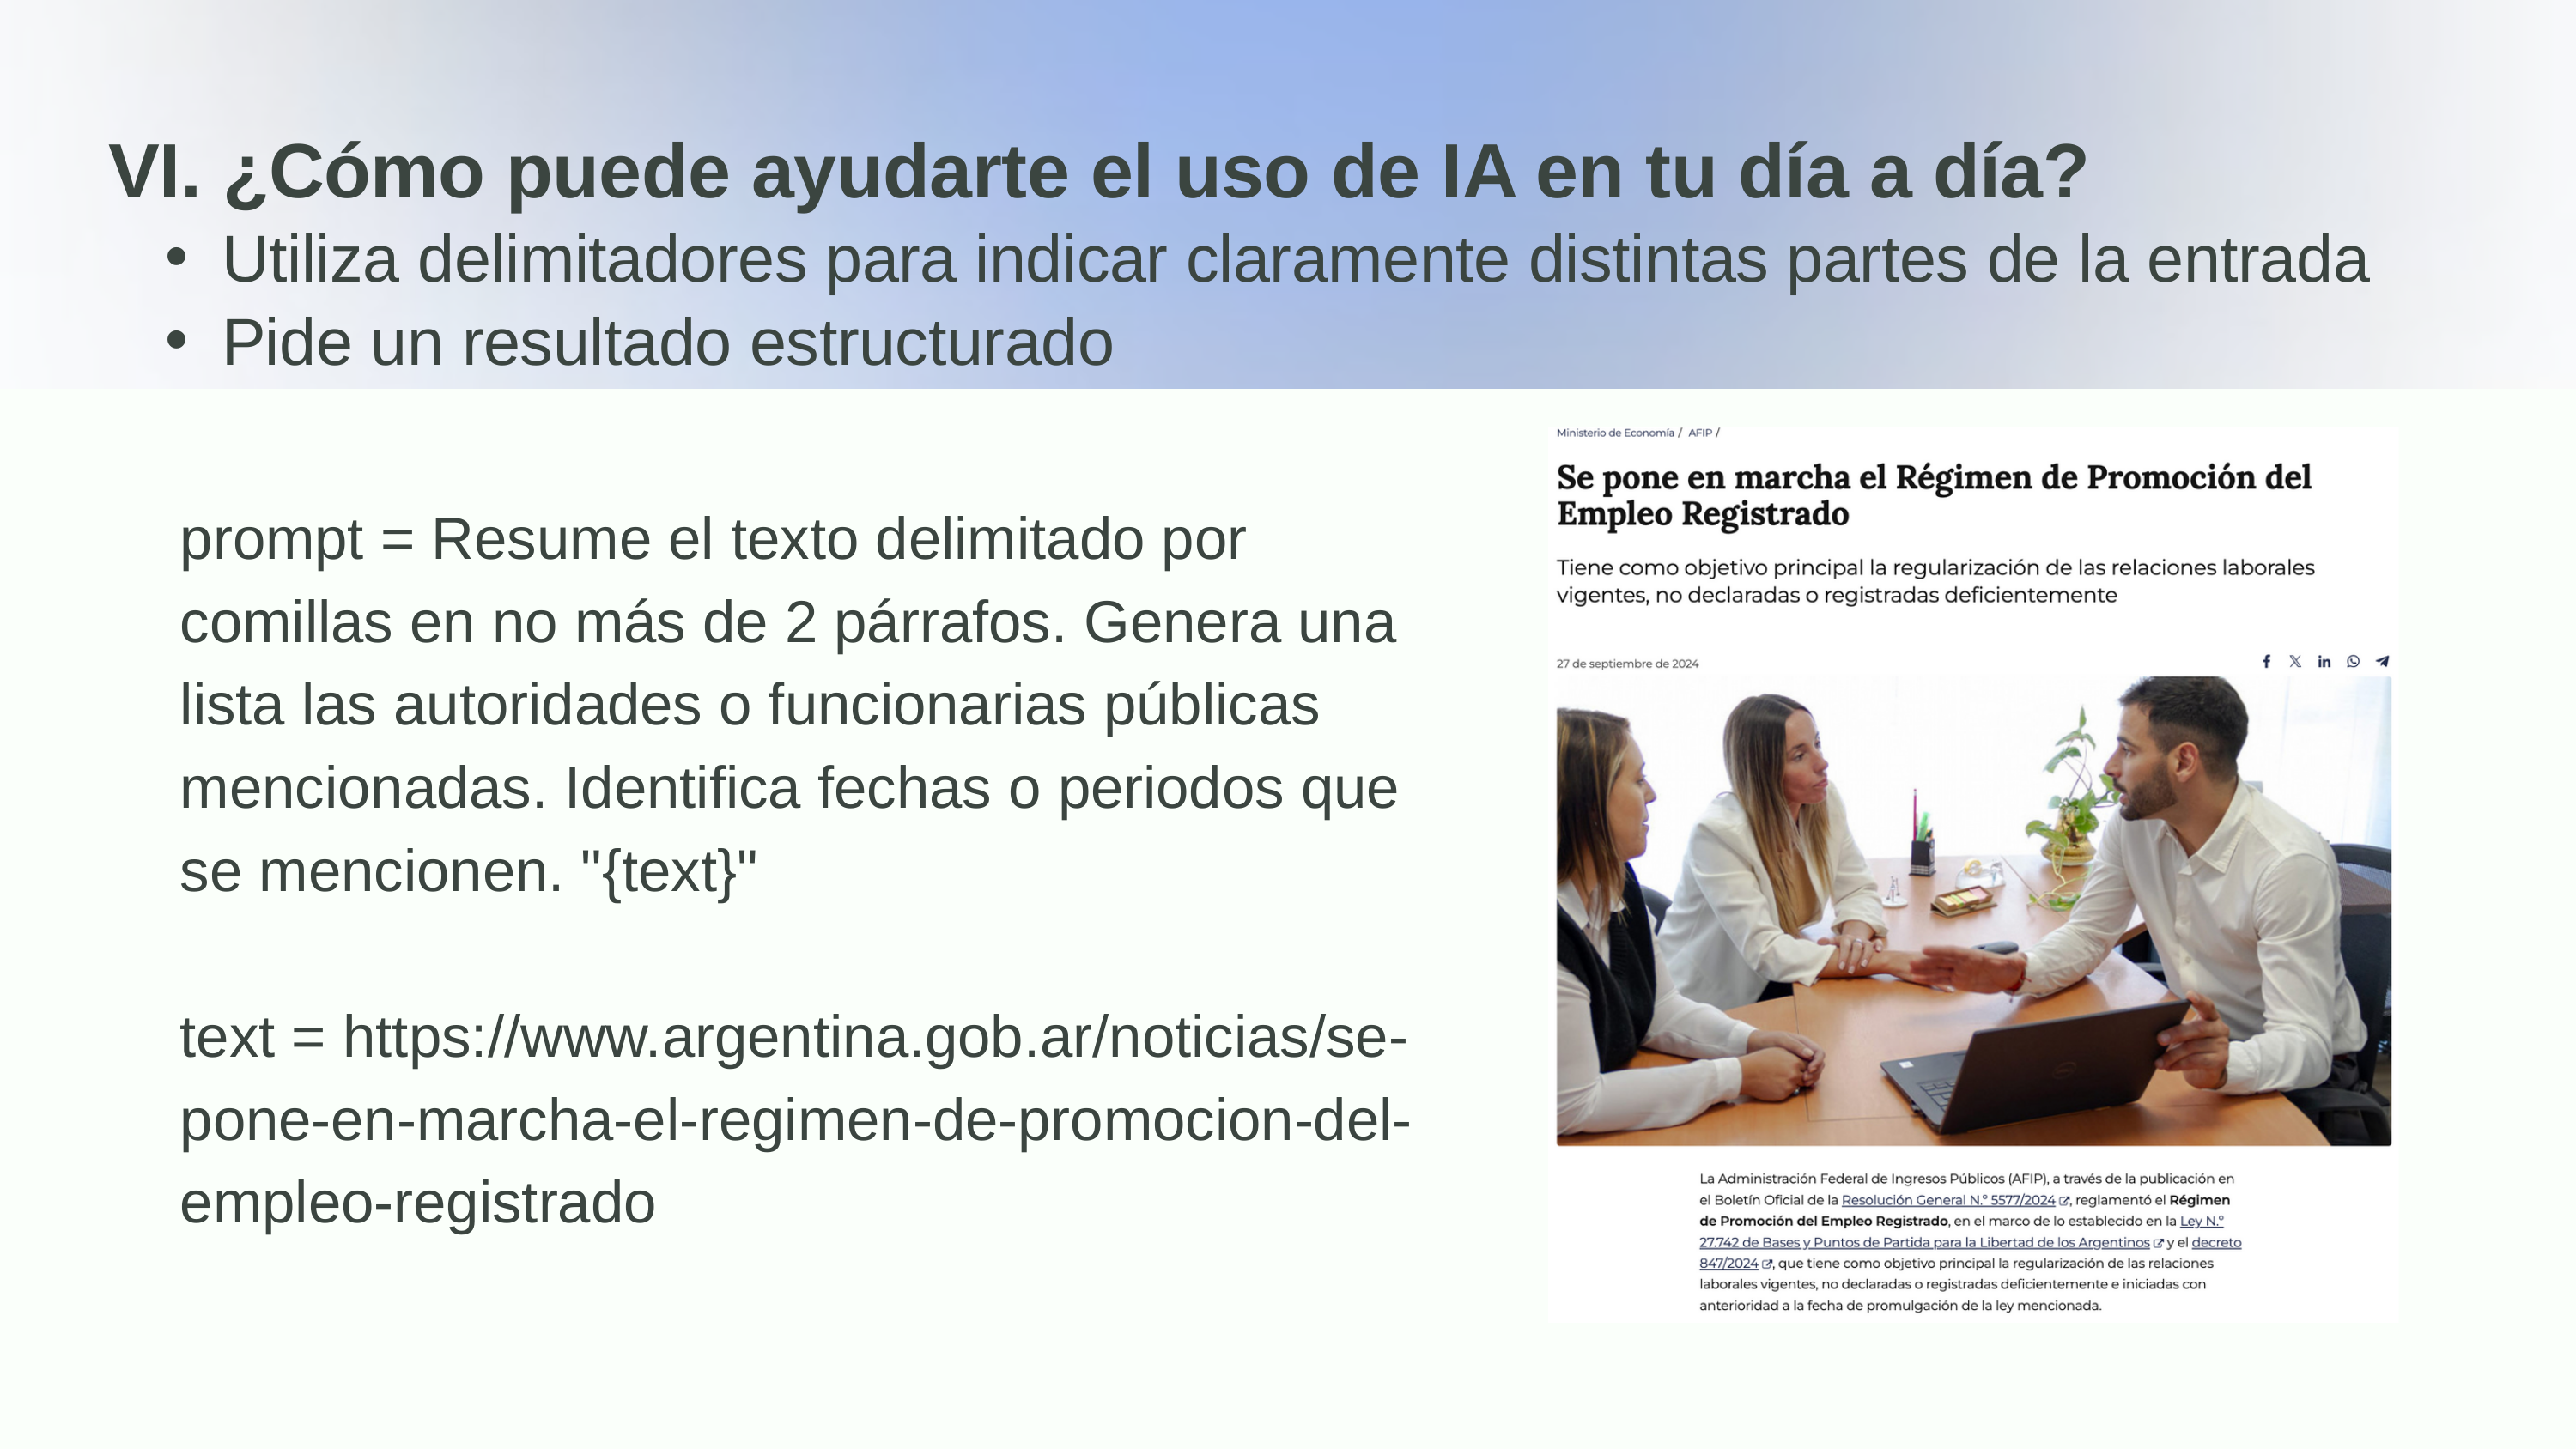

VI. ¿Cómo puede ayudarte el uso de IA en tu día a día?
Utiliza delimitadores para indicar claramente distintas partes de la entrada
Pide un resultado estructurado

prompt = Resume el texto delimitado por comillas en no más de 2 párrafos. Genera una lista las autoridades o funcionarias públicas mencionadas. Identifica fechas o periodos que se mencionen. "{text}"

text = https://www.argentina.gob.ar/noticias/se-pone-en-marcha-el-regimen-de-promocion-del-empleo-registrado